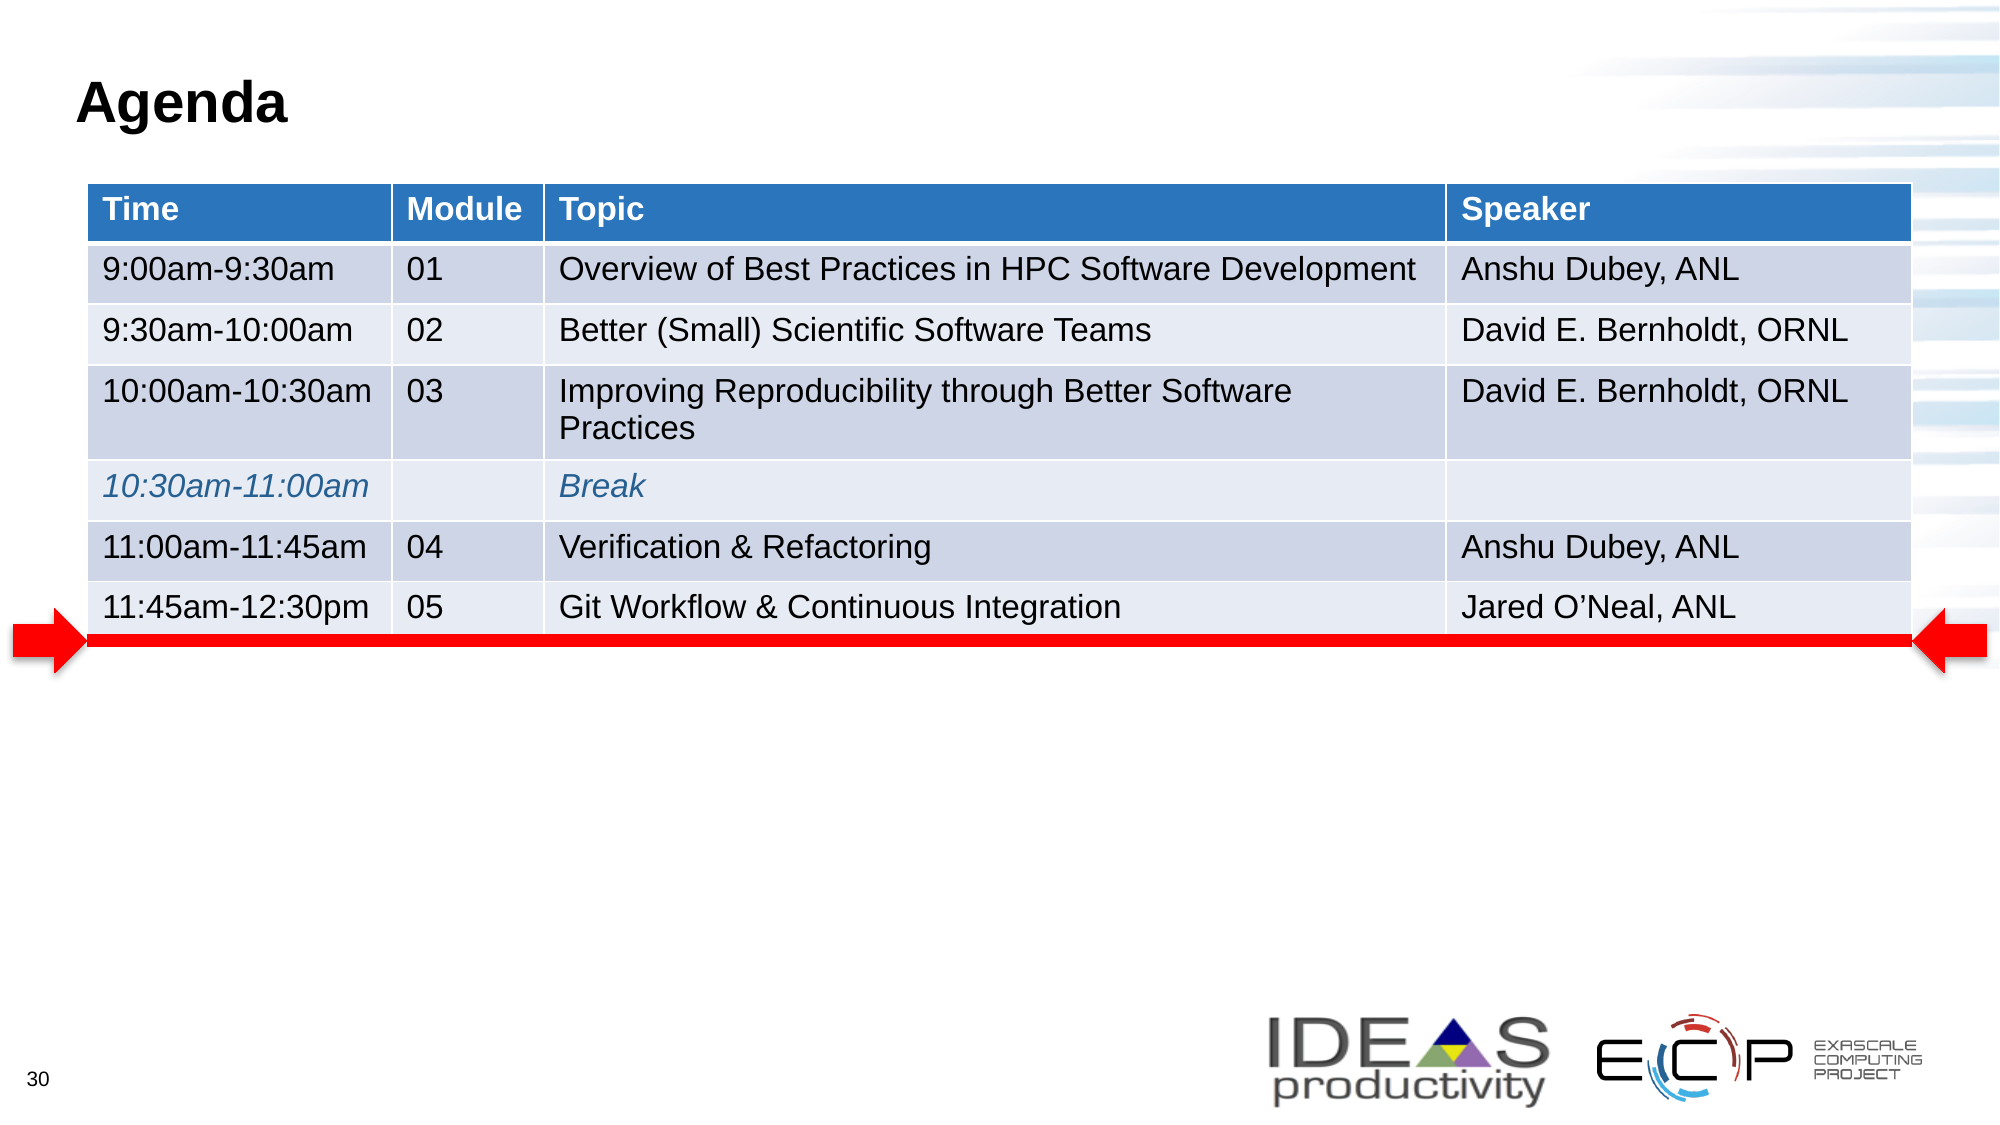

# Agenda
| Time | Module | Topic | Speaker |
| --- | --- | --- | --- |
| 9:00am-9:30am | 01 | Overview of Best Practices in HPC Software Development | Anshu Dubey, ANL |
| 9:30am-10:00am | 02 | Better (Small) Scientific Software Teams | David E. Bernholdt, ORNL |
| 10:00am-10:30am | 03 | Improving Reproducibility through Better Software Practices | David E. Bernholdt, ORNL |
| 10:30am-11:00am |  | Break |  |
| 11:00am-11:45am | 04 | Verification & Refactoring | Anshu Dubey, ANL |
| 11:45am-12:30pm | 05 | Git Workflow & Continuous Integration | Jared O’Neal, ANL |